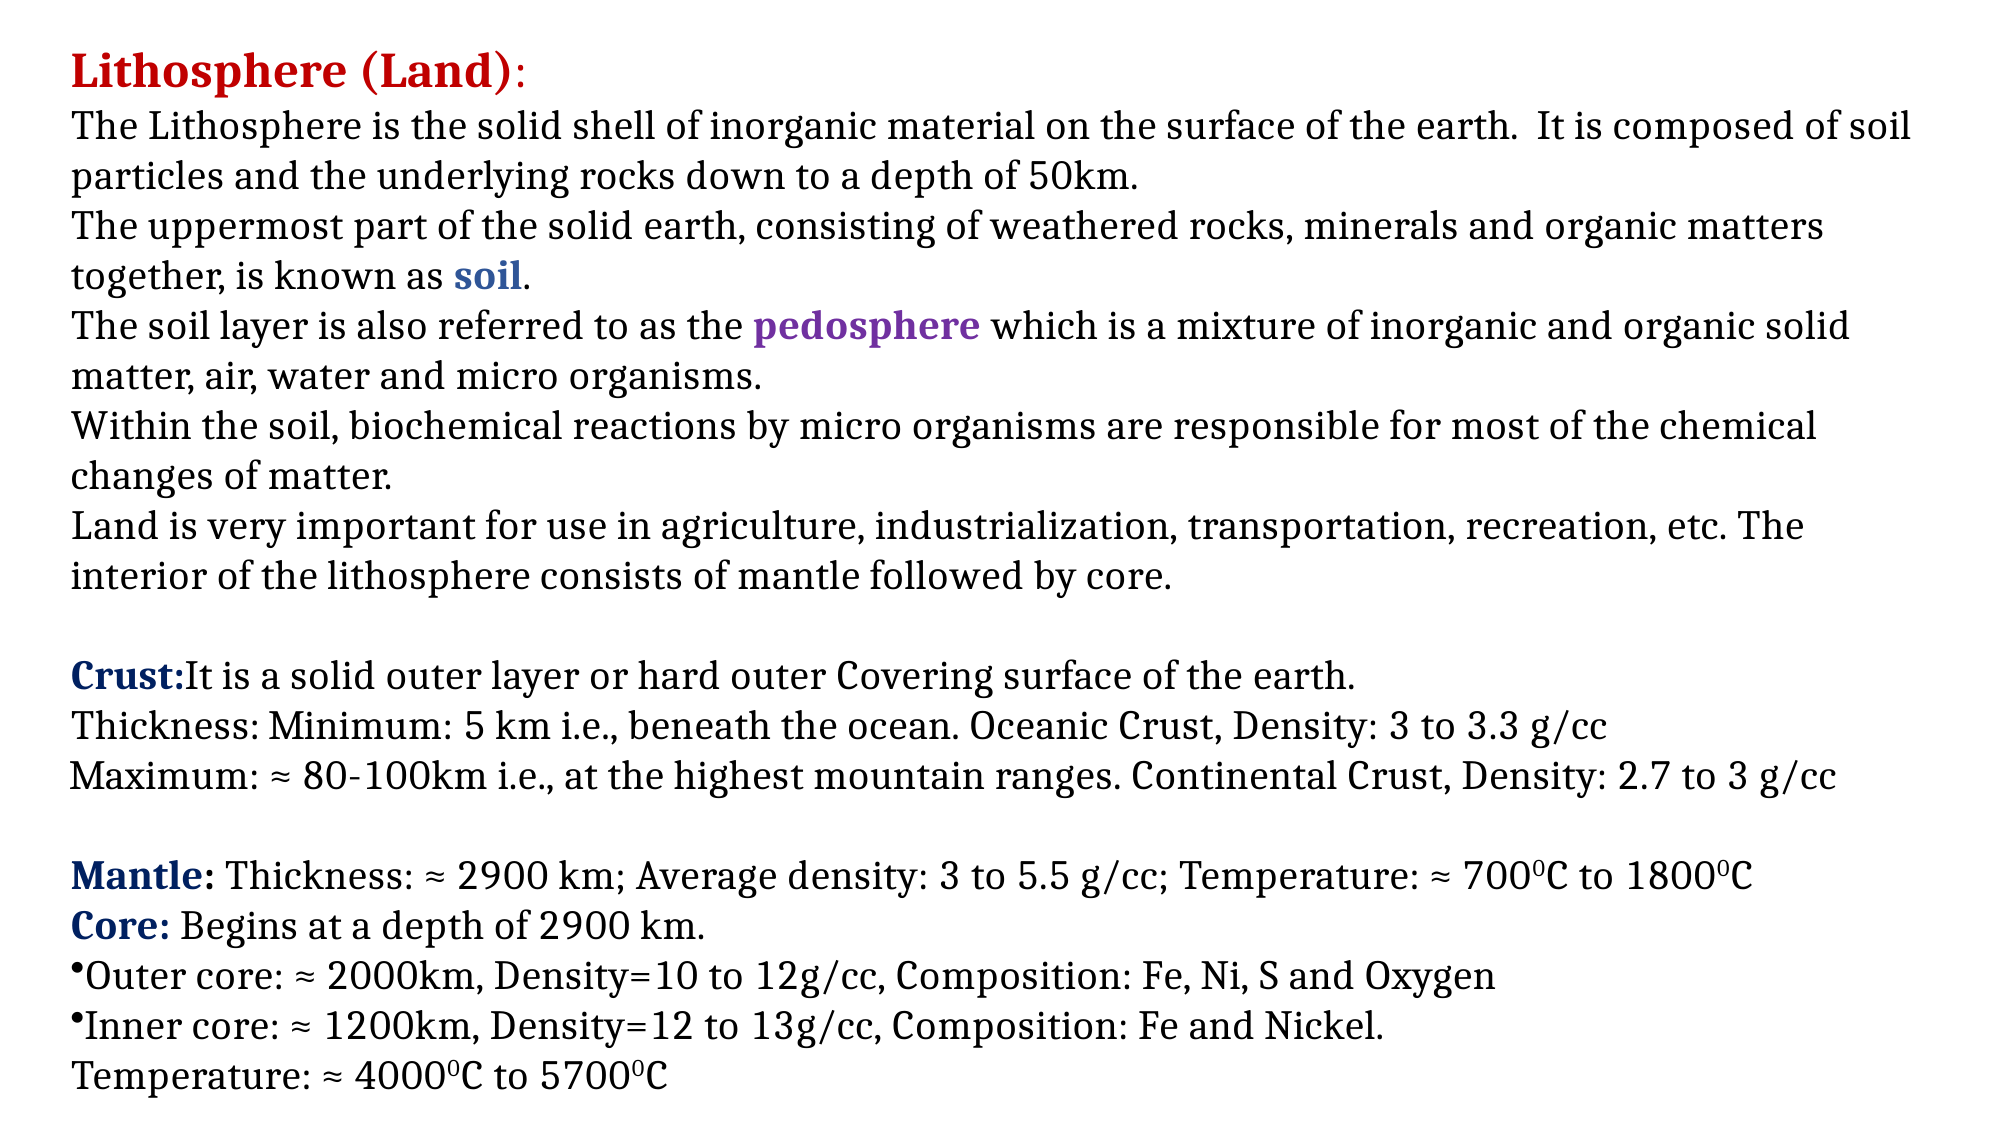

Lithosphere (Land):
The Lithosphere is the solid shell of inorganic material on the surface of the earth.  It is composed of soil particles and the underlying rocks down to a depth of 50km.
The uppermost part of the solid earth, consisting of weathered rocks, minerals and organic matters together, is known as soil.
The soil layer is also referred to as the pedosphere which is a mixture of inorganic and organic solid matter, air, water and micro organisms.
Within the soil, biochemical reactions by micro organisms are responsible for most of the chemical changes of matter.
Land is very important for use in agriculture, industrialization, transportation, recreation, etc. The interior of the lithosphere consists of mantle followed by core.

Crust:It is a solid outer layer or hard outer Covering surface of the earth.
Thickness: Minimum: 5 km i.e., beneath the ocean. Oceanic Crust, Density: 3 to 3.3 g/cc
Maximum: ≈ 80-100km i.e., at the highest mountain ranges. Continental Crust, Density: 2.7 to 3 g/cc

Mantle: Thickness: ≈ 2900 km; Average density: 3 to 5.5 g/cc; Temperature: ≈ 7000C to 18000C
Core: Begins at a depth of 2900 km.
Outer core: ≈ 2000km, Density=10 to 12g/cc, Composition: Fe, Ni, S and Oxygen
Inner core: ≈ 1200km, Density=12 to 13g/cc, Composition: Fe and Nickel.
Temperature: ≈ 40000C to 57000C